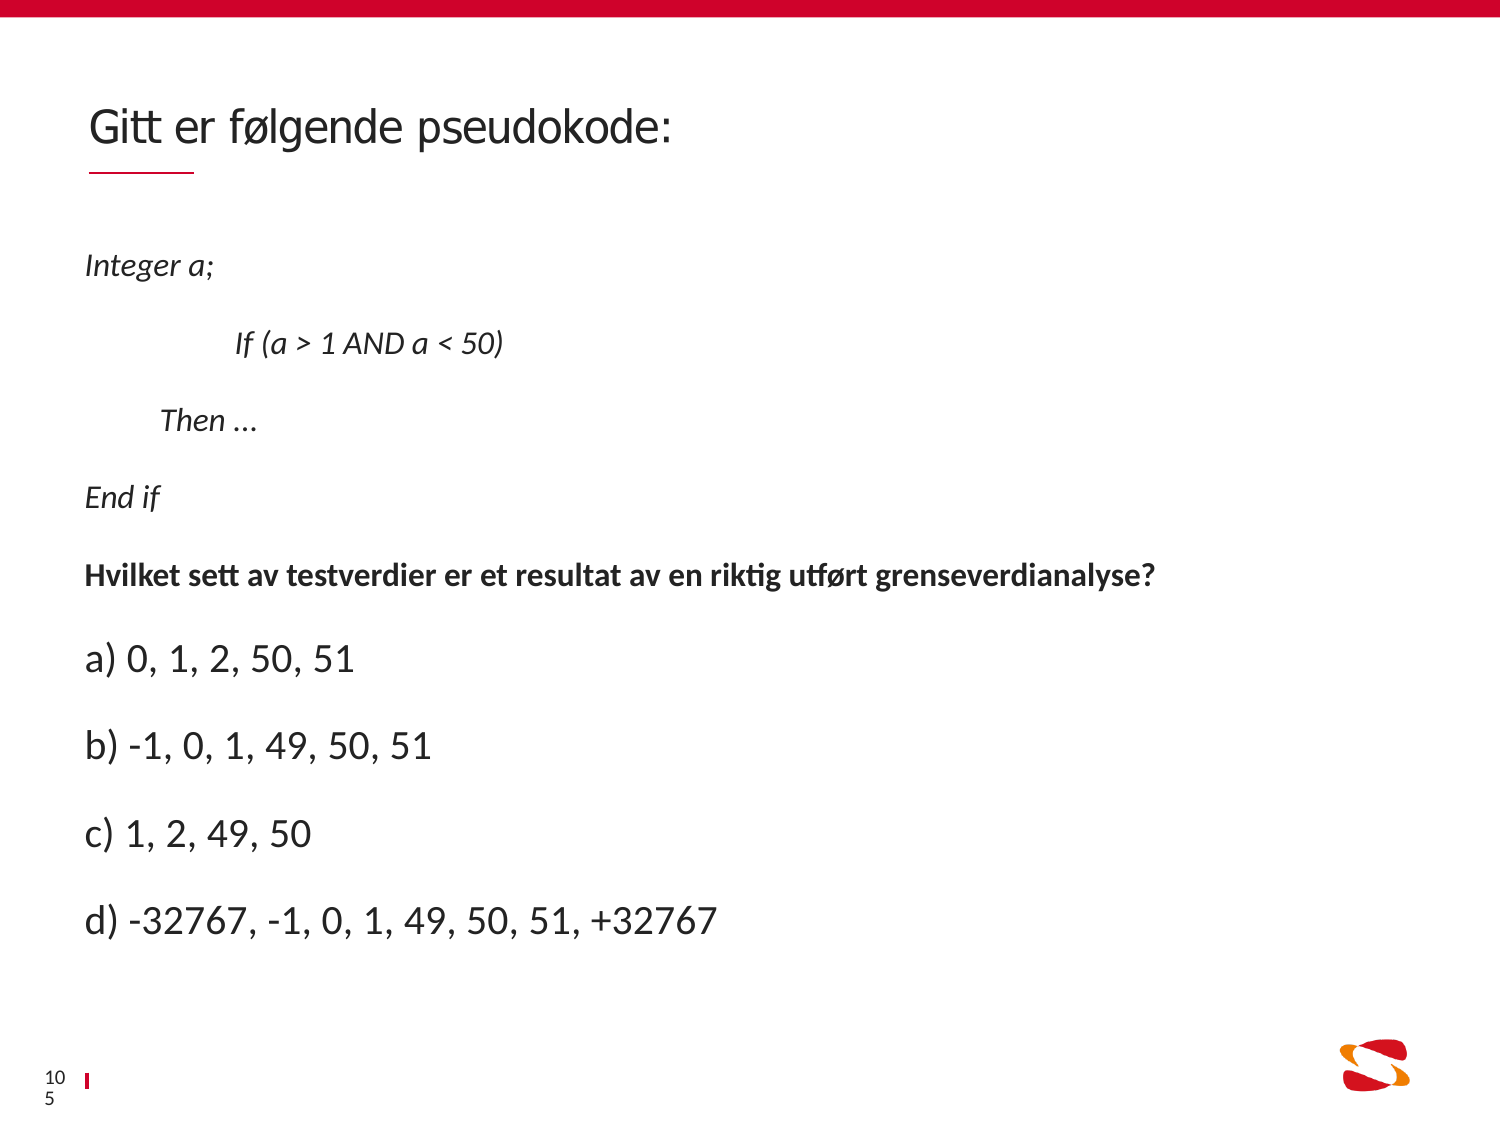

# Gitt er følgende pseudokode:
Integer a;
	If (a > 1 AND a < 50)
          Then ...
End if
Hvilket sett av testverdier er et resultat av en riktig utført grenseverdianalyse?
a) 0, 1, 2, 50, 51
b) -1, 0, 1, 49, 50, 51
c) 1, 2, 49, 50
d) -32767, -1, 0, 1, 49, 50, 51, +32767

105